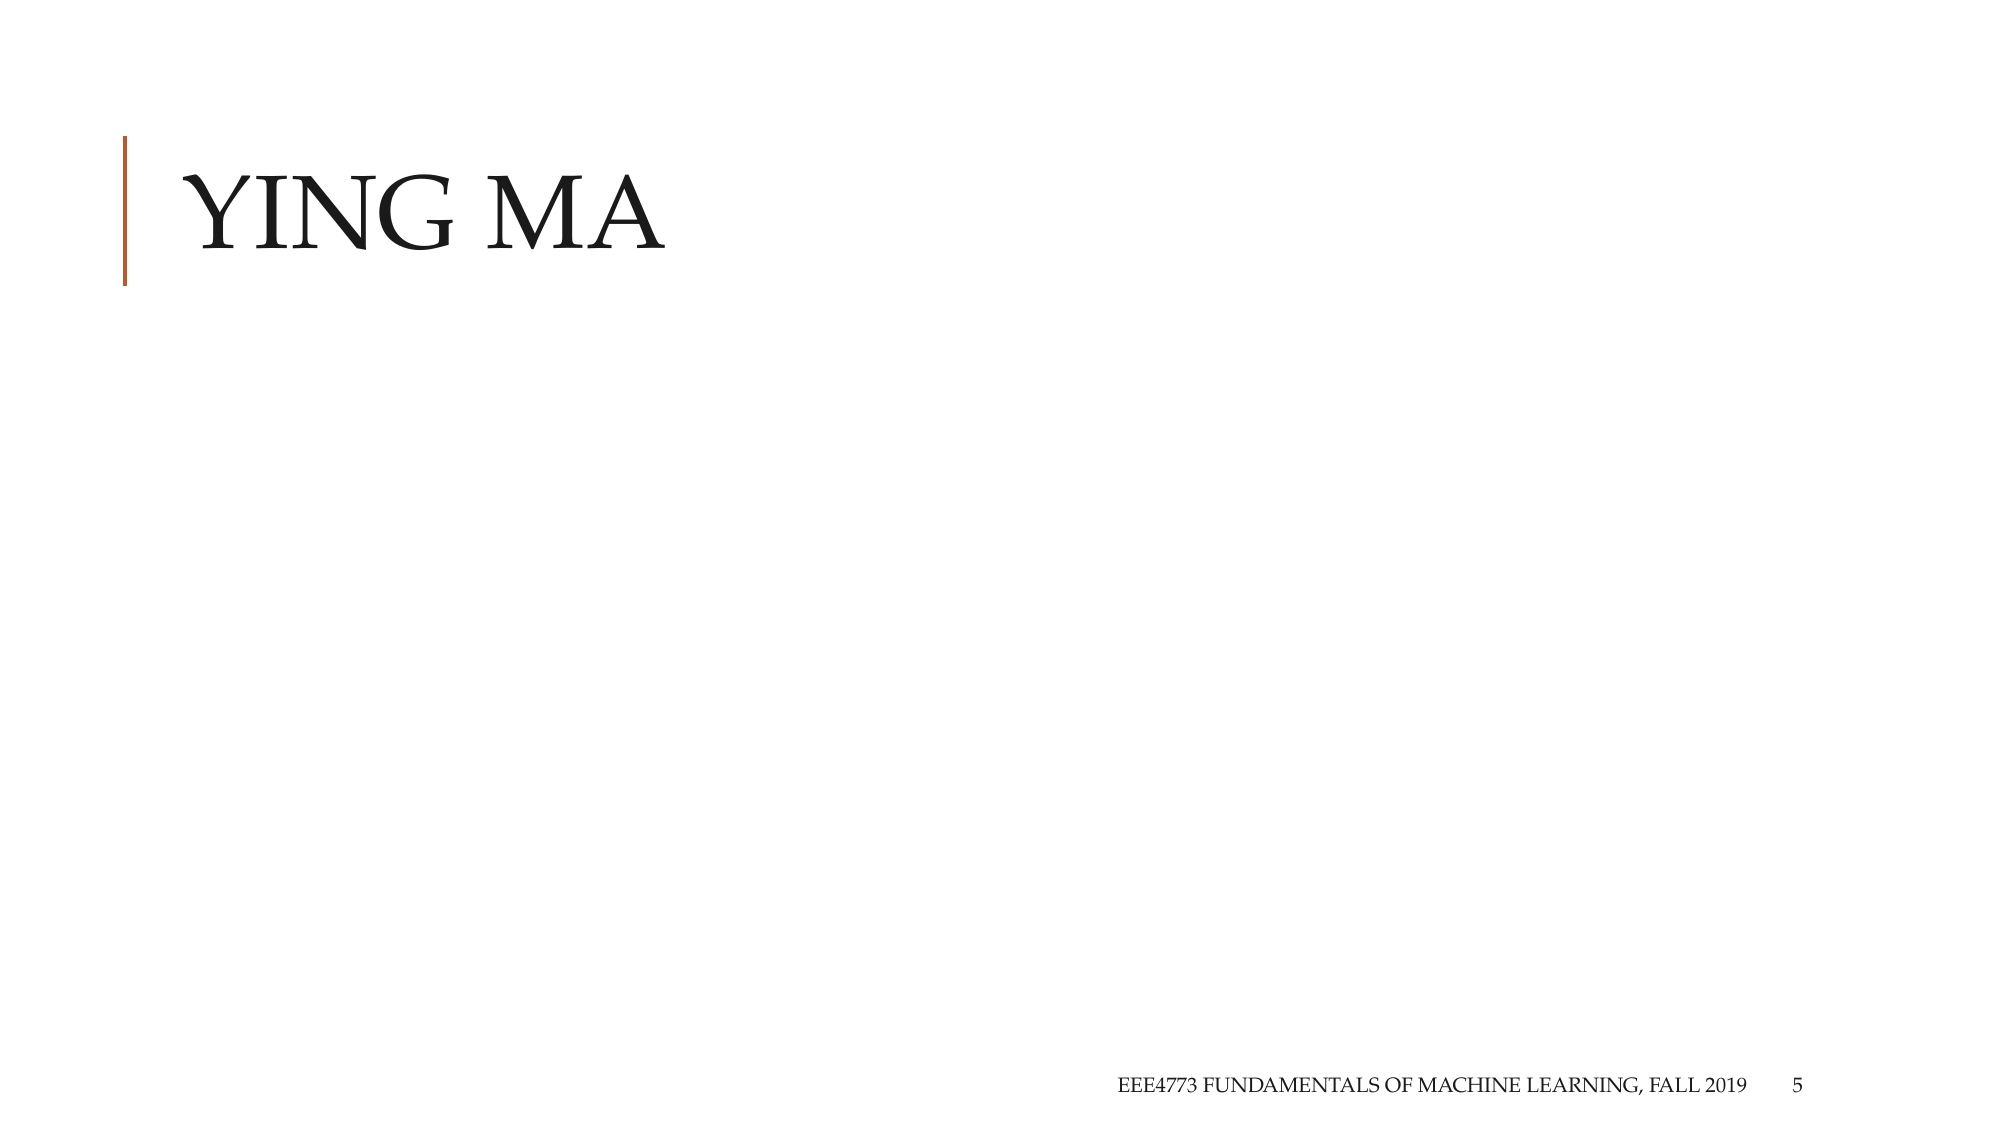

# Ying Ma

EEE4773 Fundamentals of Machine Learning, Fall 2019
5